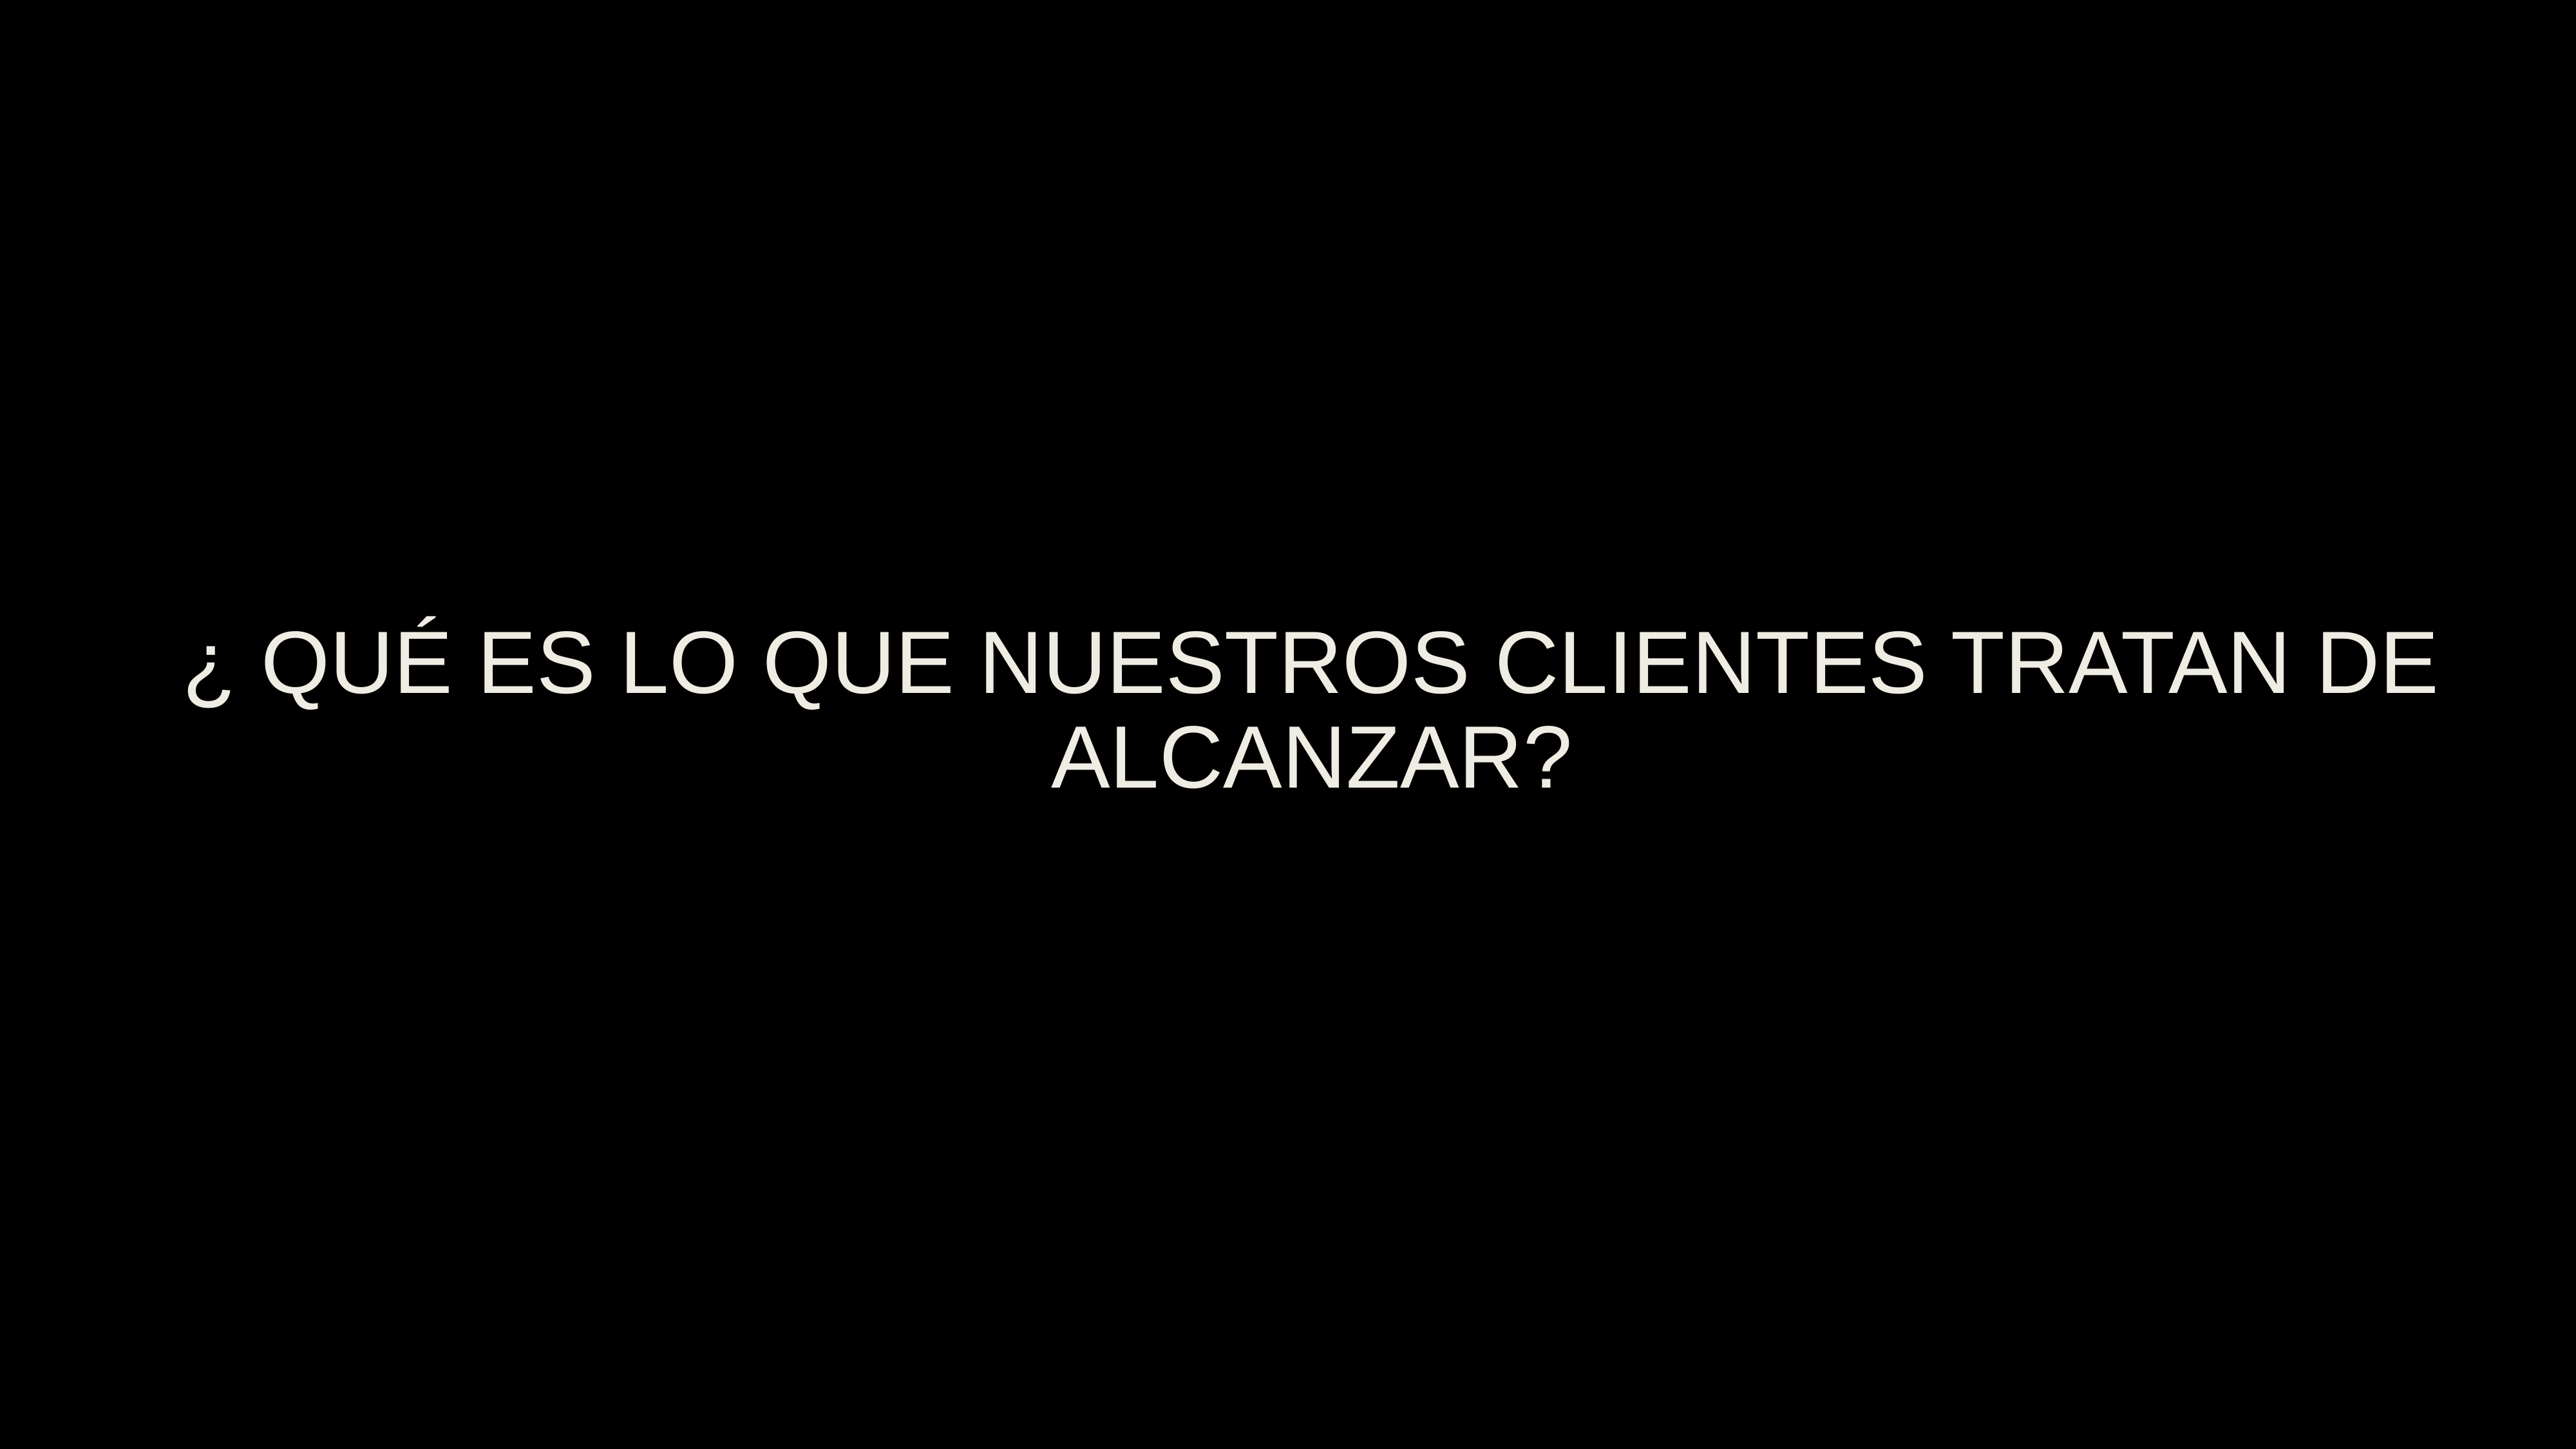

¿ QUÉ ES LO QUE NUESTROS CLIENTES TRATAN DE ALCANZAR?